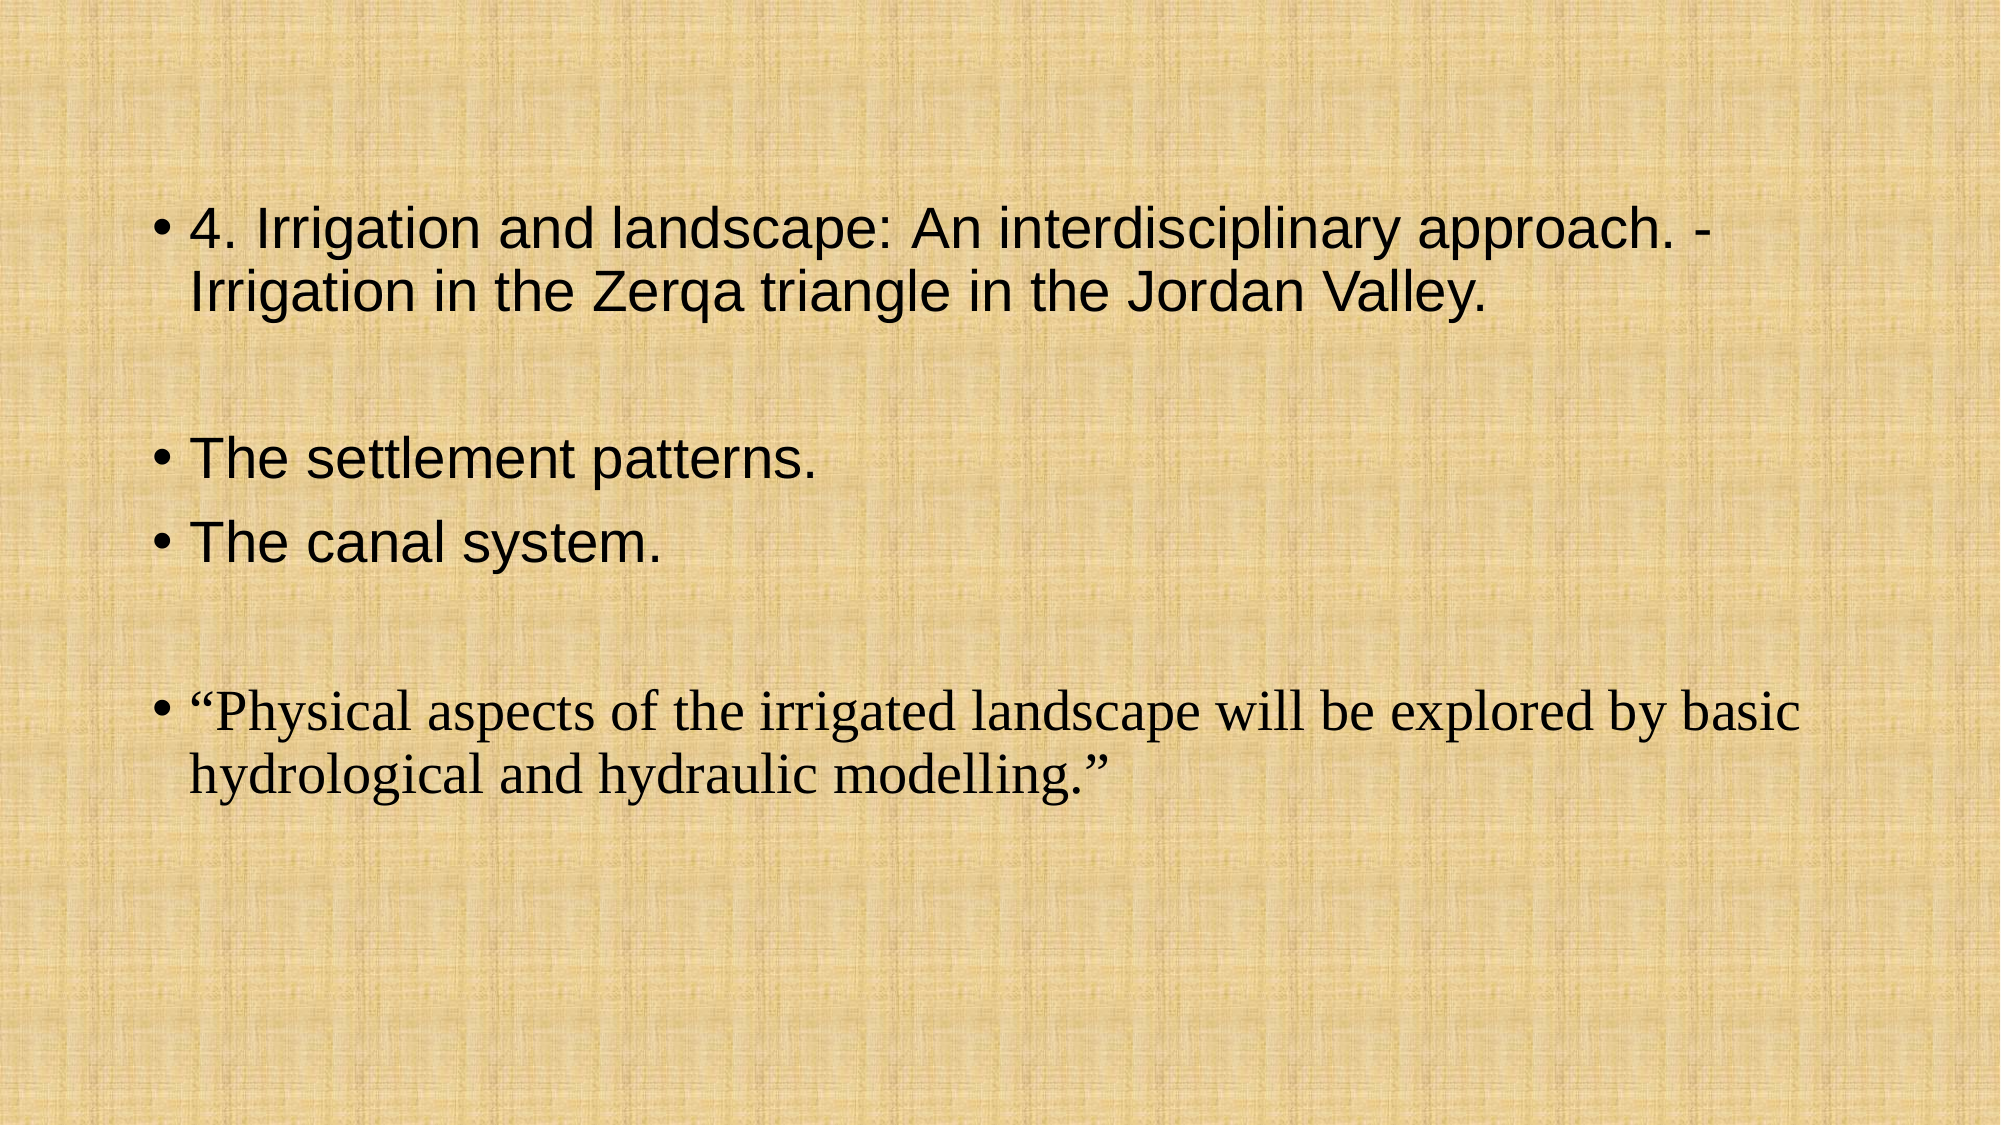

4. Irrigation and landscape: An interdisciplinary approach. - Irrigation in the Zerqa triangle in the Jordan Valley.

The settlement patterns.
The canal system.

“Physical aspects of the irrigated landscape will be explored by basic hydrological and hydraulic modelling.”